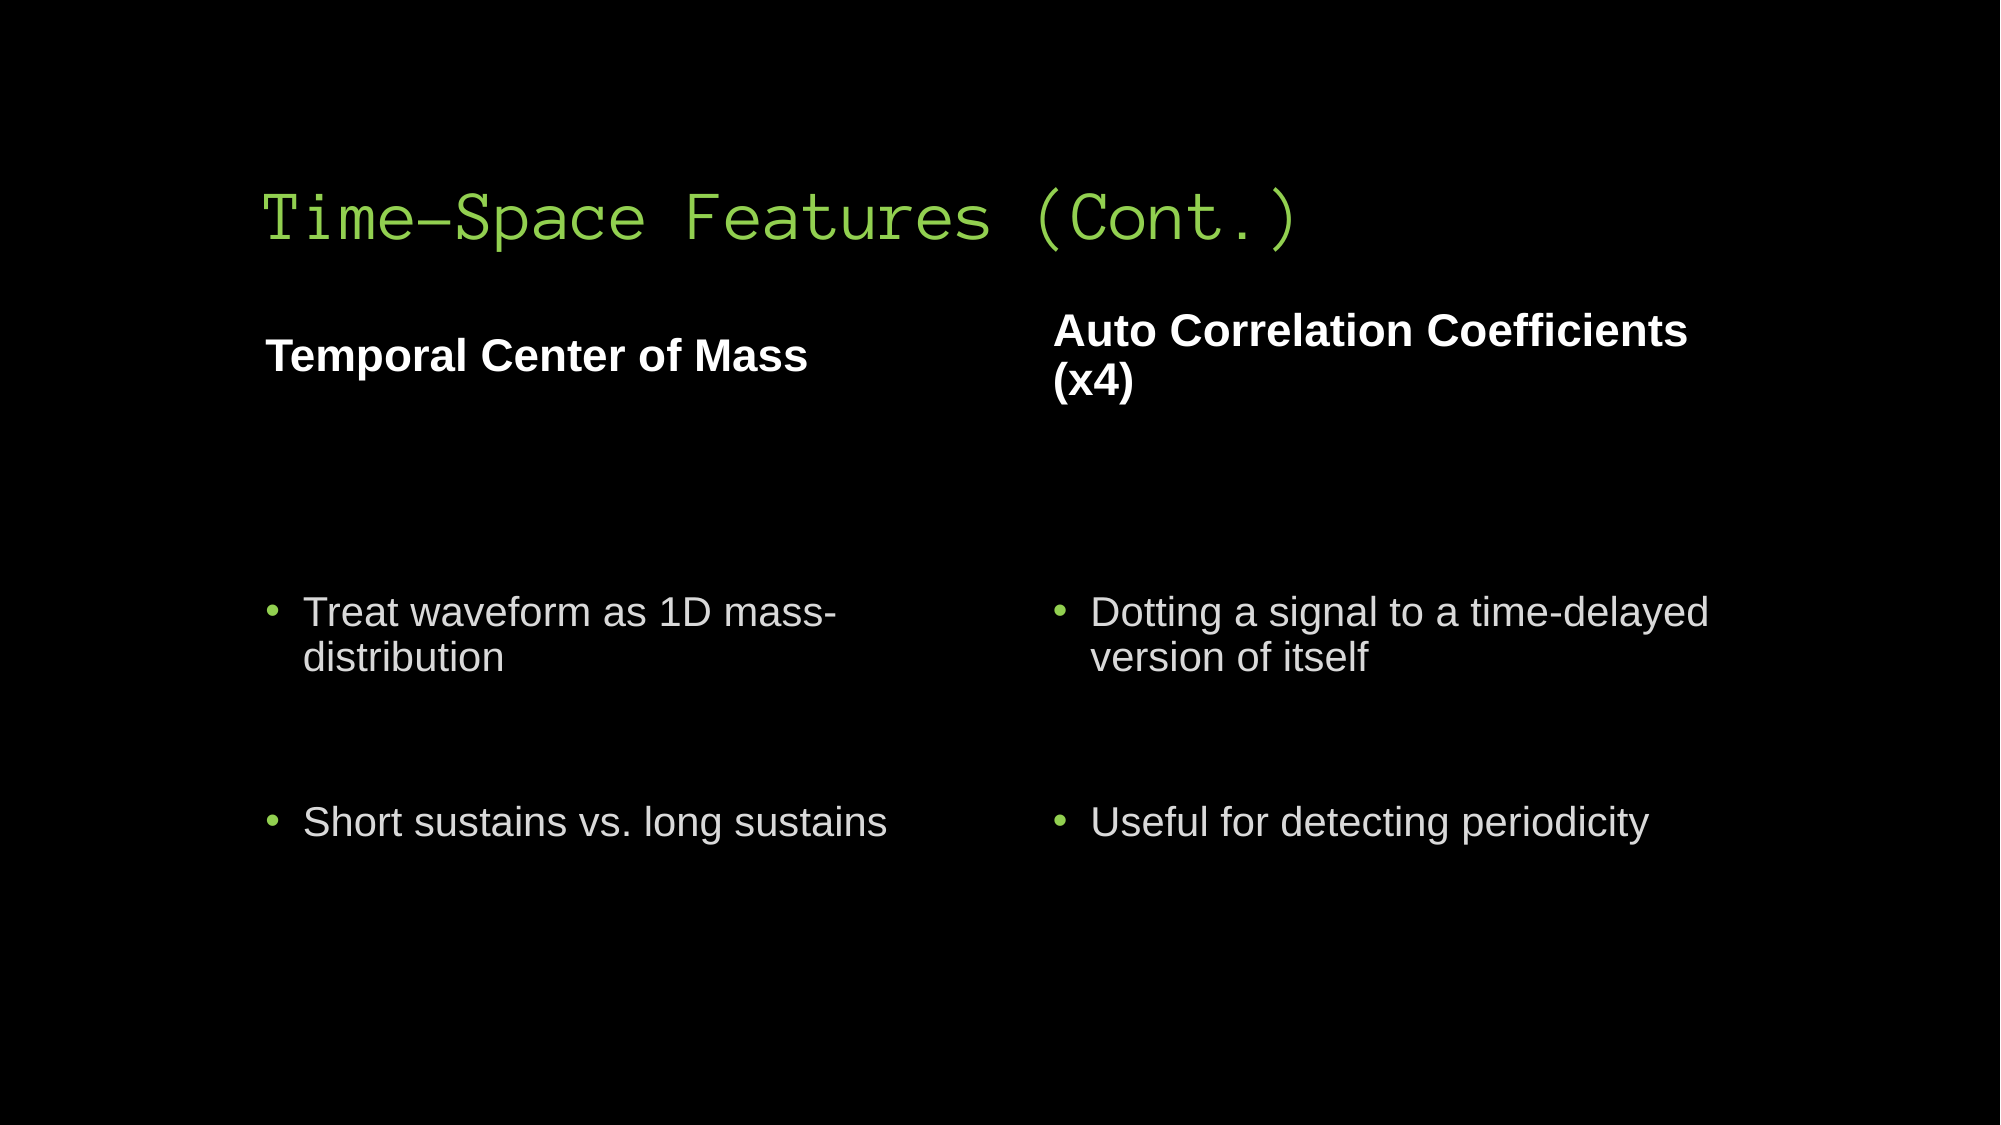

# Time-Space Features (Cont.)
Temporal Center of Mass
Auto Correlation Coefficients (x4)

Treat waveform as 1D mass-distribution

Short sustains vs. long sustains

Dotting a signal to a time-delayed version of itself

Useful for detecting periodicity